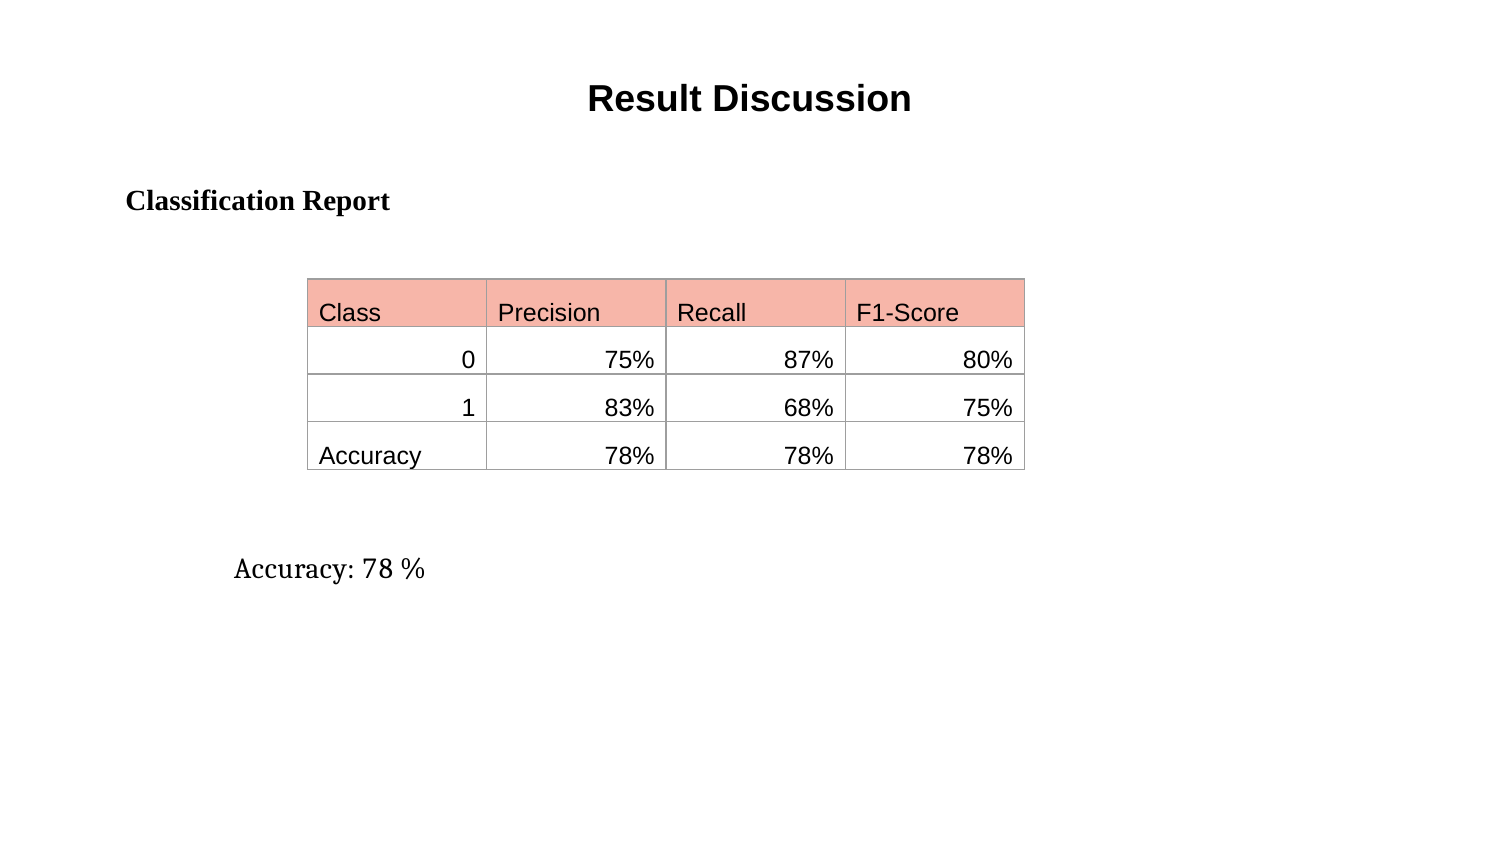

Result Discussion
Classification Report

| Class | Precision | Recall | F1-Score |
| --- | --- | --- | --- |
| 0 | 75% | 87% | 80% |
| 1 | 83% | 68% | 75% |
| Accuracy | 78% | 78% | 78% |
Accuracy: 78 %